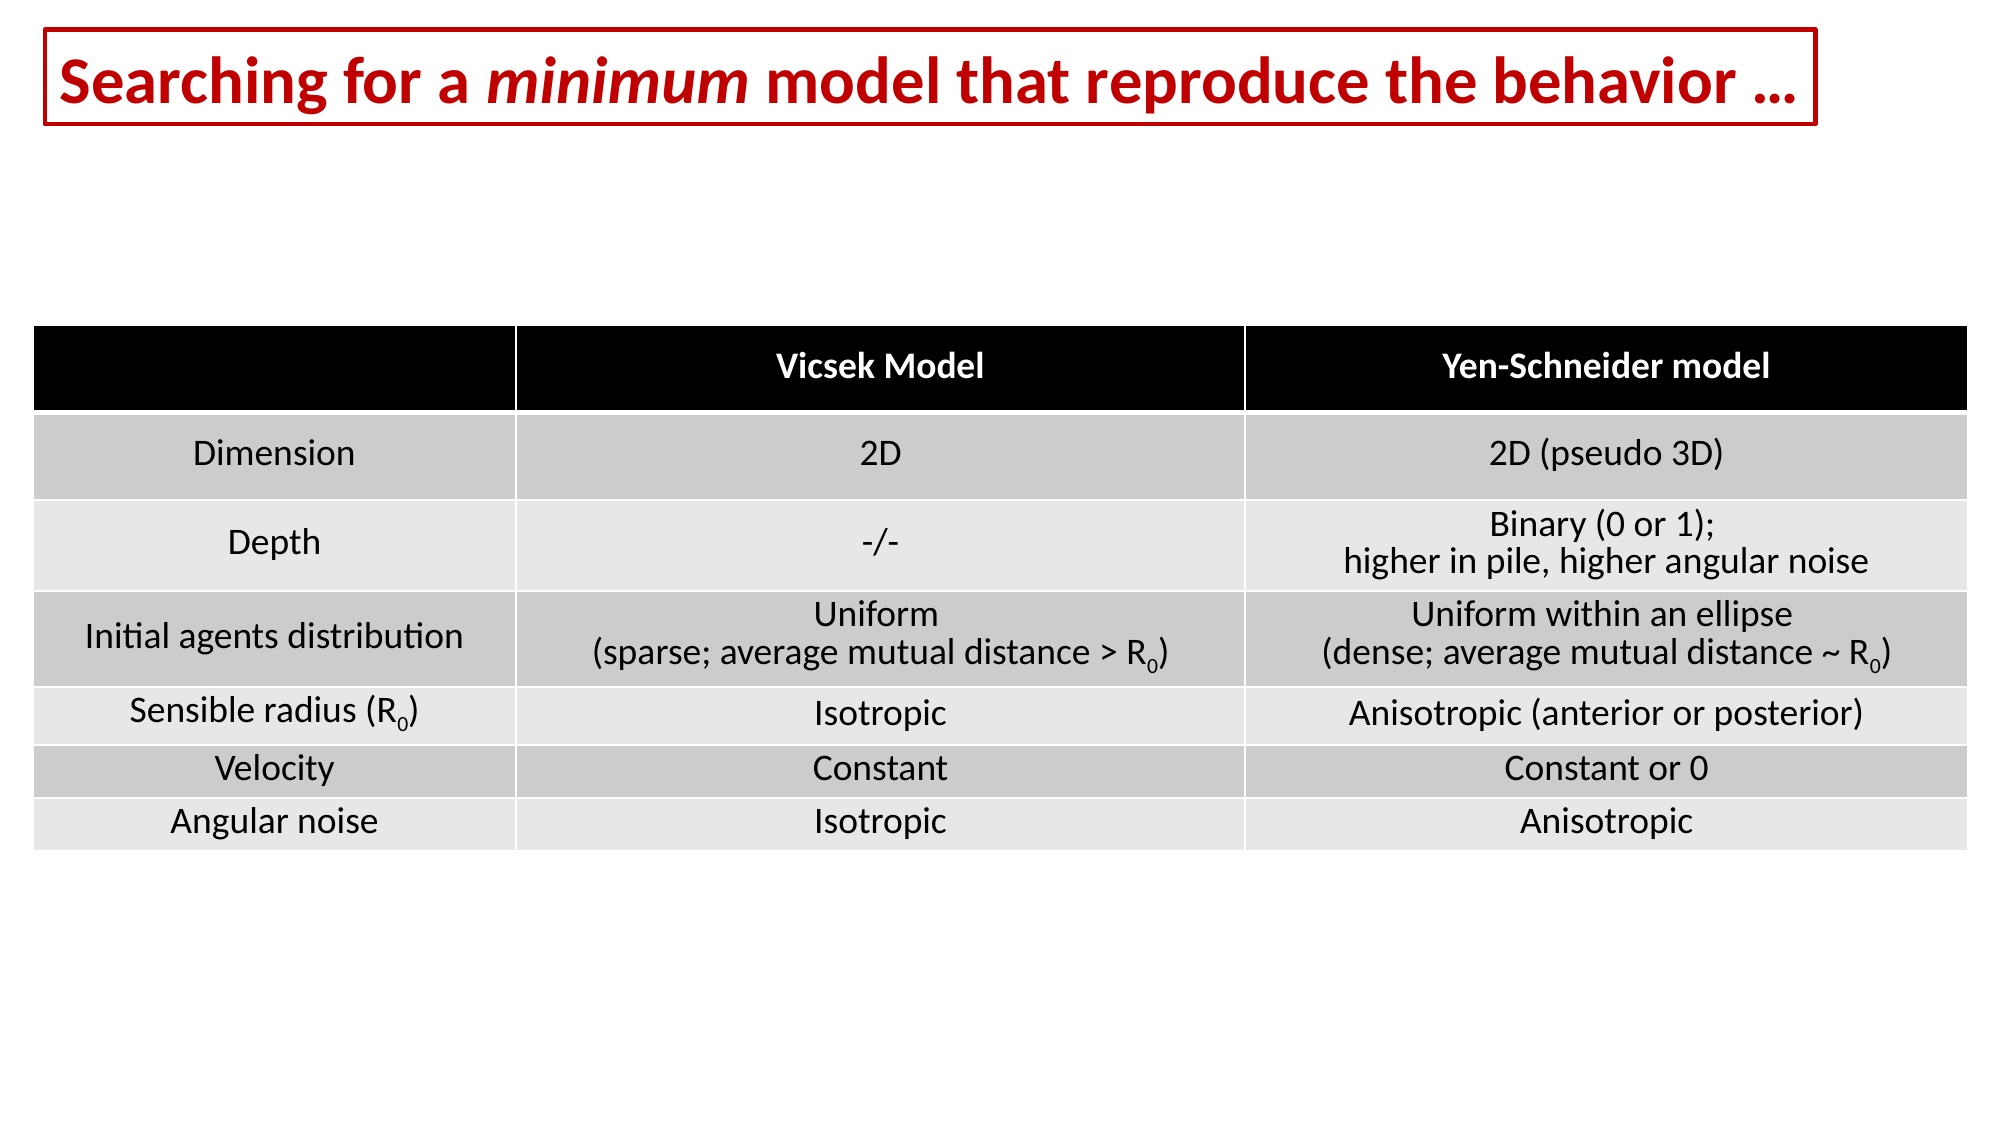

Searching for a minimum model that reproduce the behavior …
|  | Vicsek Model | Yen-Schneider model |
| --- | --- | --- |
| Dimension | 2D | 2D (pseudo 3D) |
| Depth | -/- | Binary (0 or 1); higher in pile, higher angular noise |
| Initial agents distribution | Uniform (sparse; average mutual distance > R0) | Uniform within an ellipse (dense; average mutual distance ~ R0) |
| Sensible radius (R0) | Isotropic | Anisotropic (anterior or posterior) |
| Velocity | Constant | Constant or 0 |
| Angular noise | Isotropic | Anisotropic |